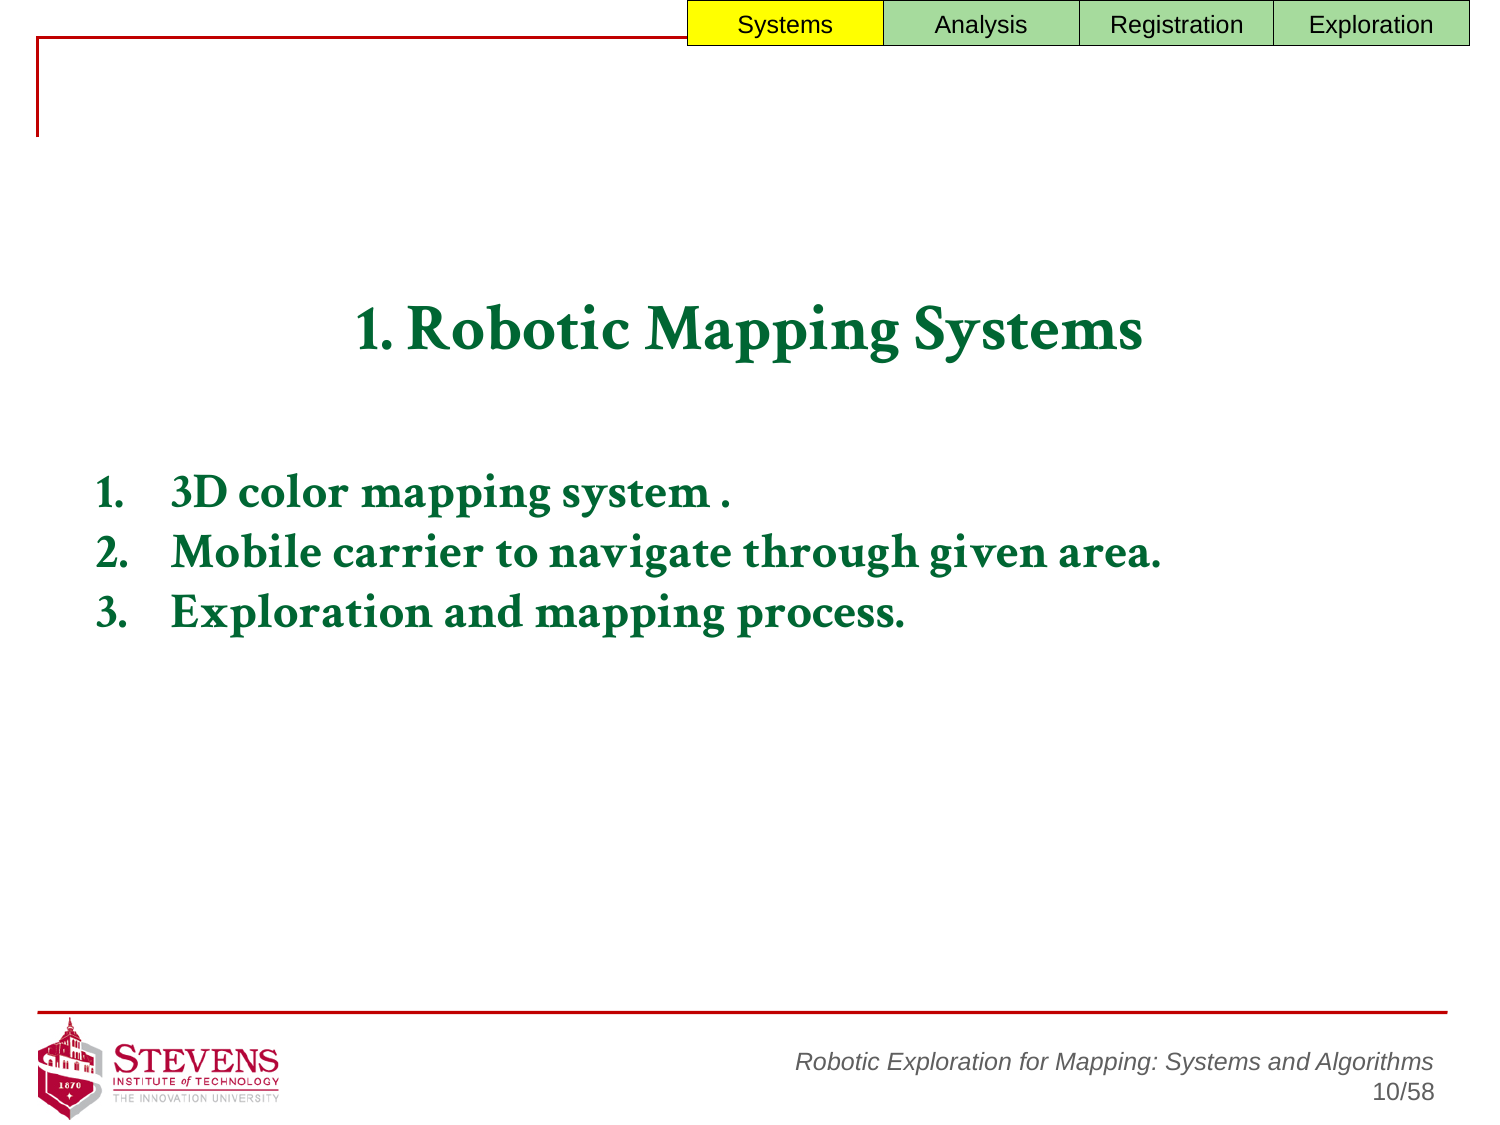

Registration
Analysis
Systems
Exploration
# 1. Robotic Mapping Systems
3D color mapping system .
Mobile carrier to navigate through given area.
Exploration and mapping process.